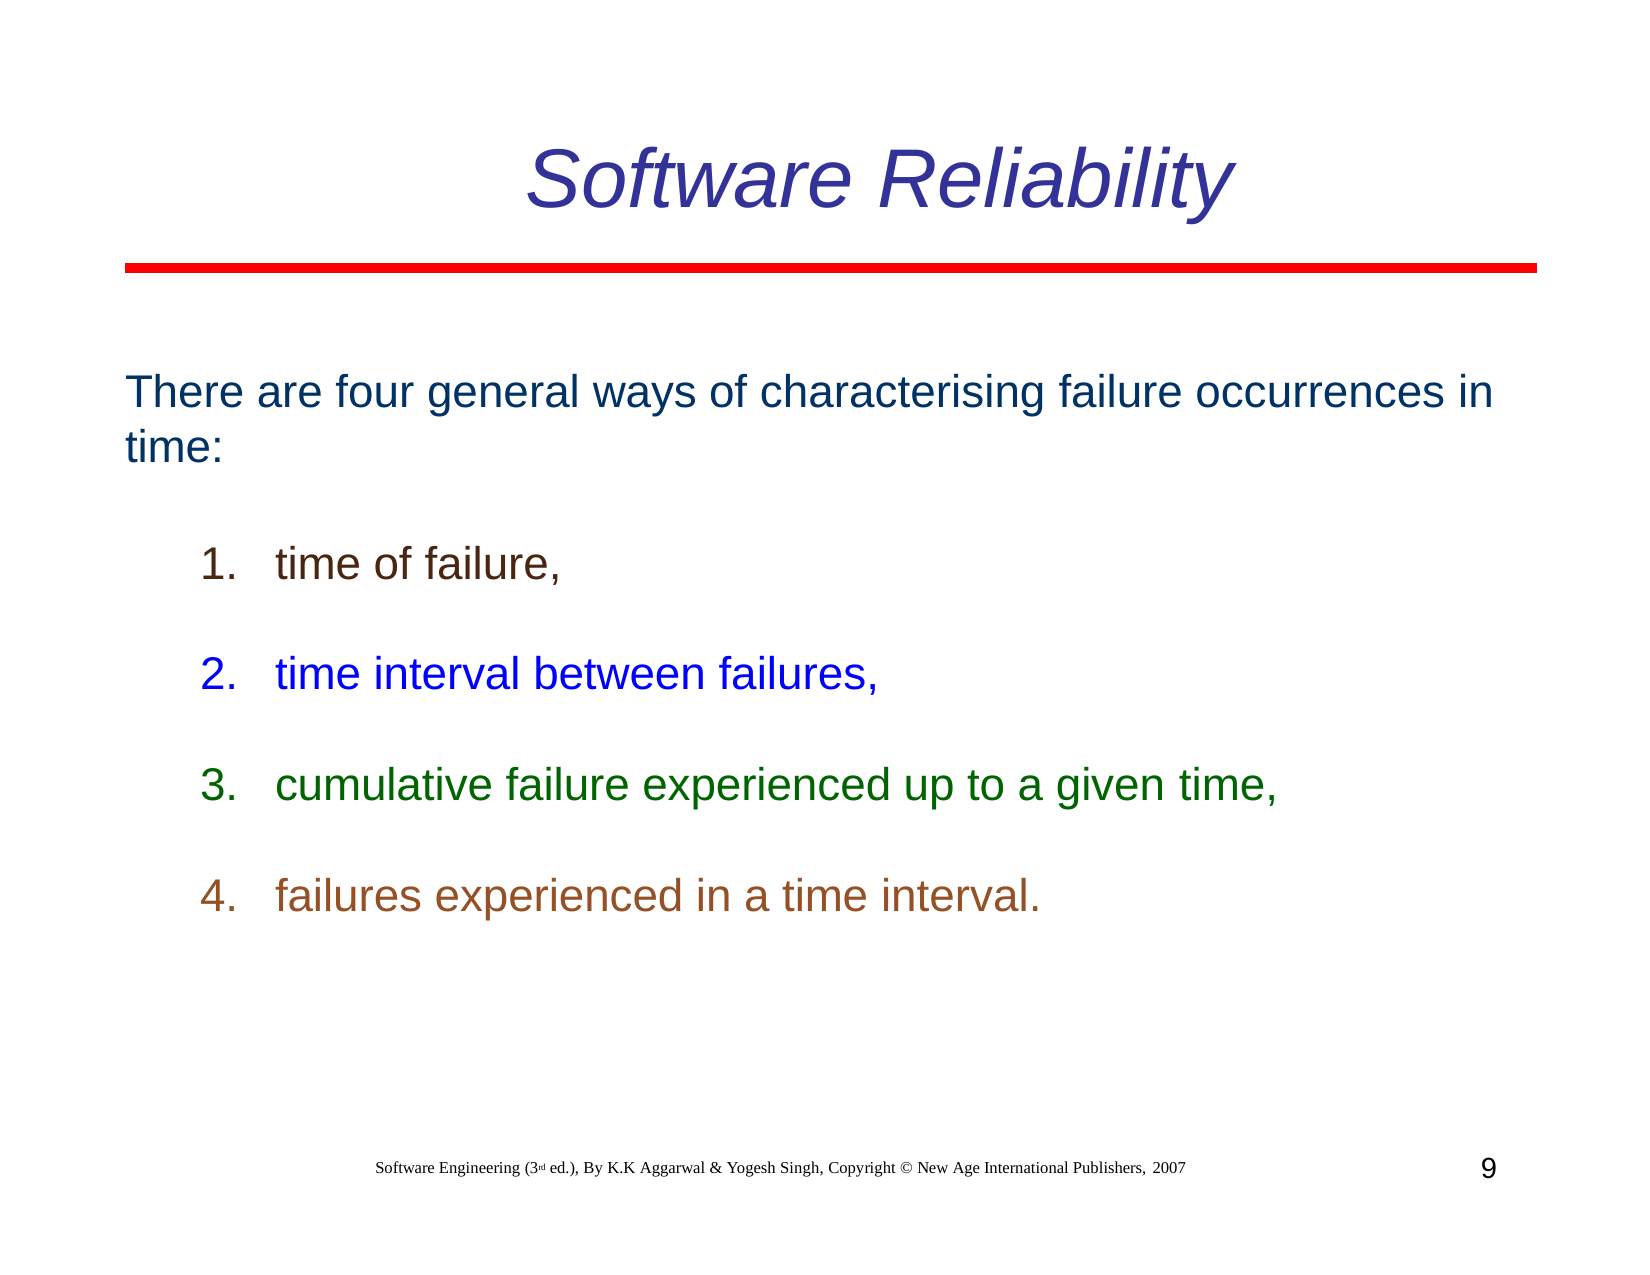

# Software Reliability

There are four general ways of characterising failure occurrences in  time:

time of failure,

time interval between failures,

cumulative failure experienced up to a given time,

failures experienced in a time interval.
9
Software Engineering (3rd  ed.), By K.K Aggarwal & Yogesh Singh, Copyright © New Age International Publishers, 2007